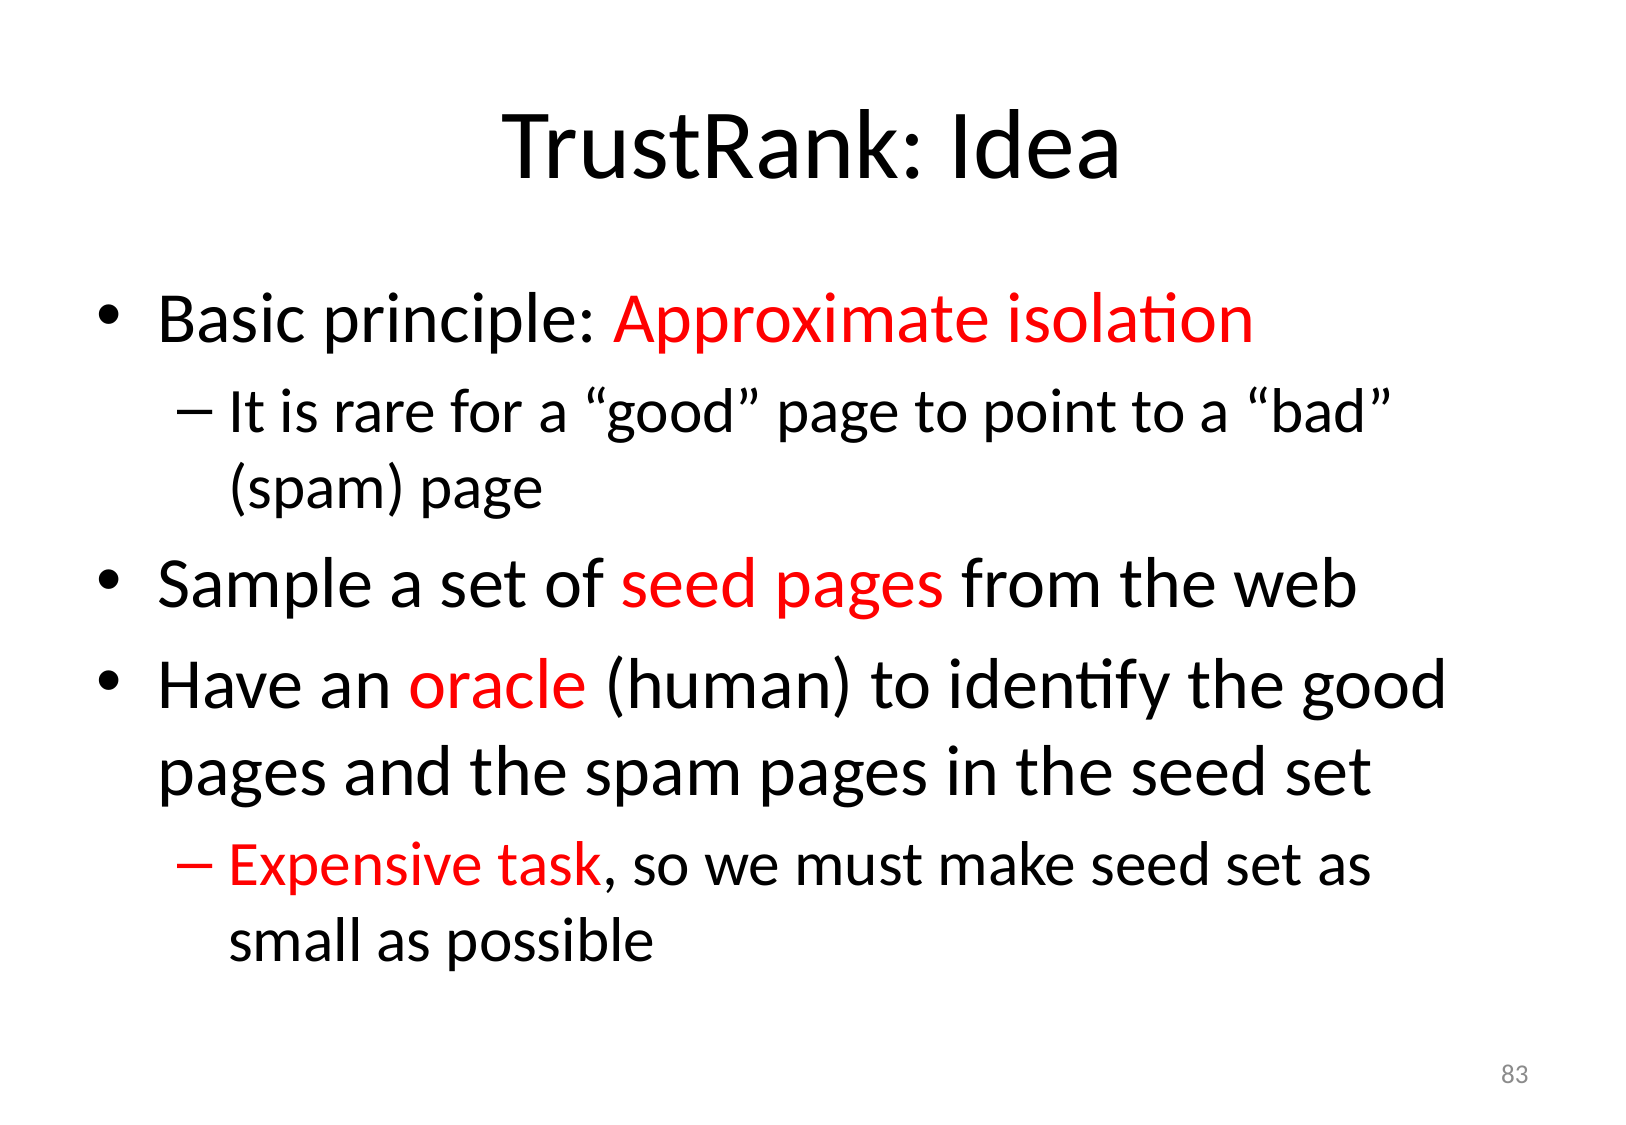

# TrustRank: Idea
Basic principle: Approximate isolation
It is rare for a “good” page to point to a “bad” (spam) page
Sample a set of seed pages from the web
Have an oracle (human) to identify the good pages and the spam pages in the seed set
Expensive task, so we must make seed set as  small as possible
83